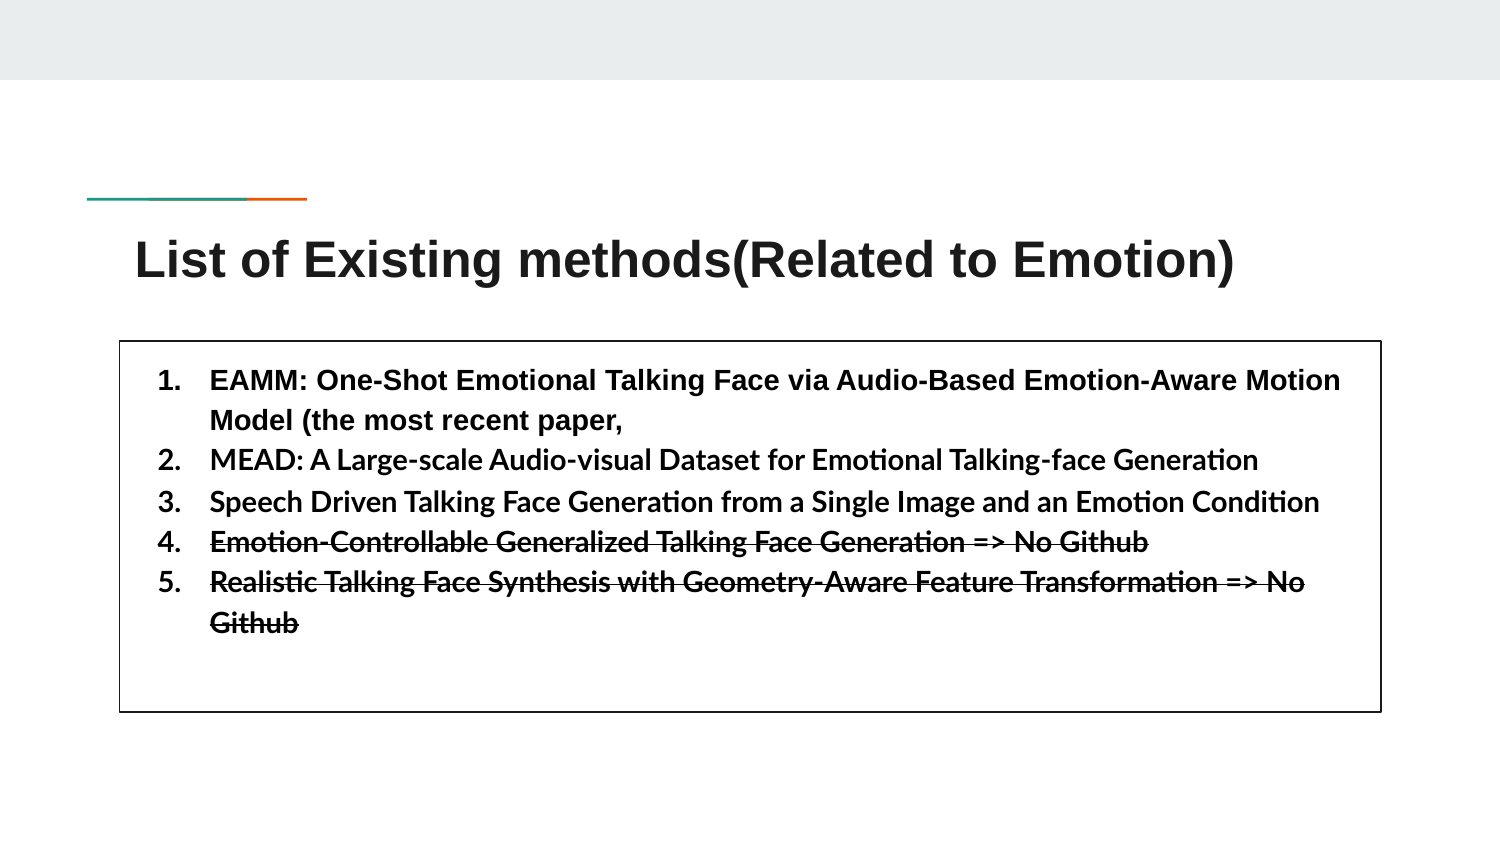

# List of Existing methods(Related to Emotion)
EAMM: One-Shot Emotional Talking Face via Audio-Based Emotion-Aware Motion Model (the most recent paper,
MEAD: A Large-scale Audio-visual Dataset for Emotional Talking-face Generation
Speech Driven Talking Face Generation from a Single Image and an Emotion Condition
Emotion-Controllable Generalized Talking Face Generation => No Github
Realistic Talking Face Synthesis with Geometry-Aware Feature Transformation => No Github